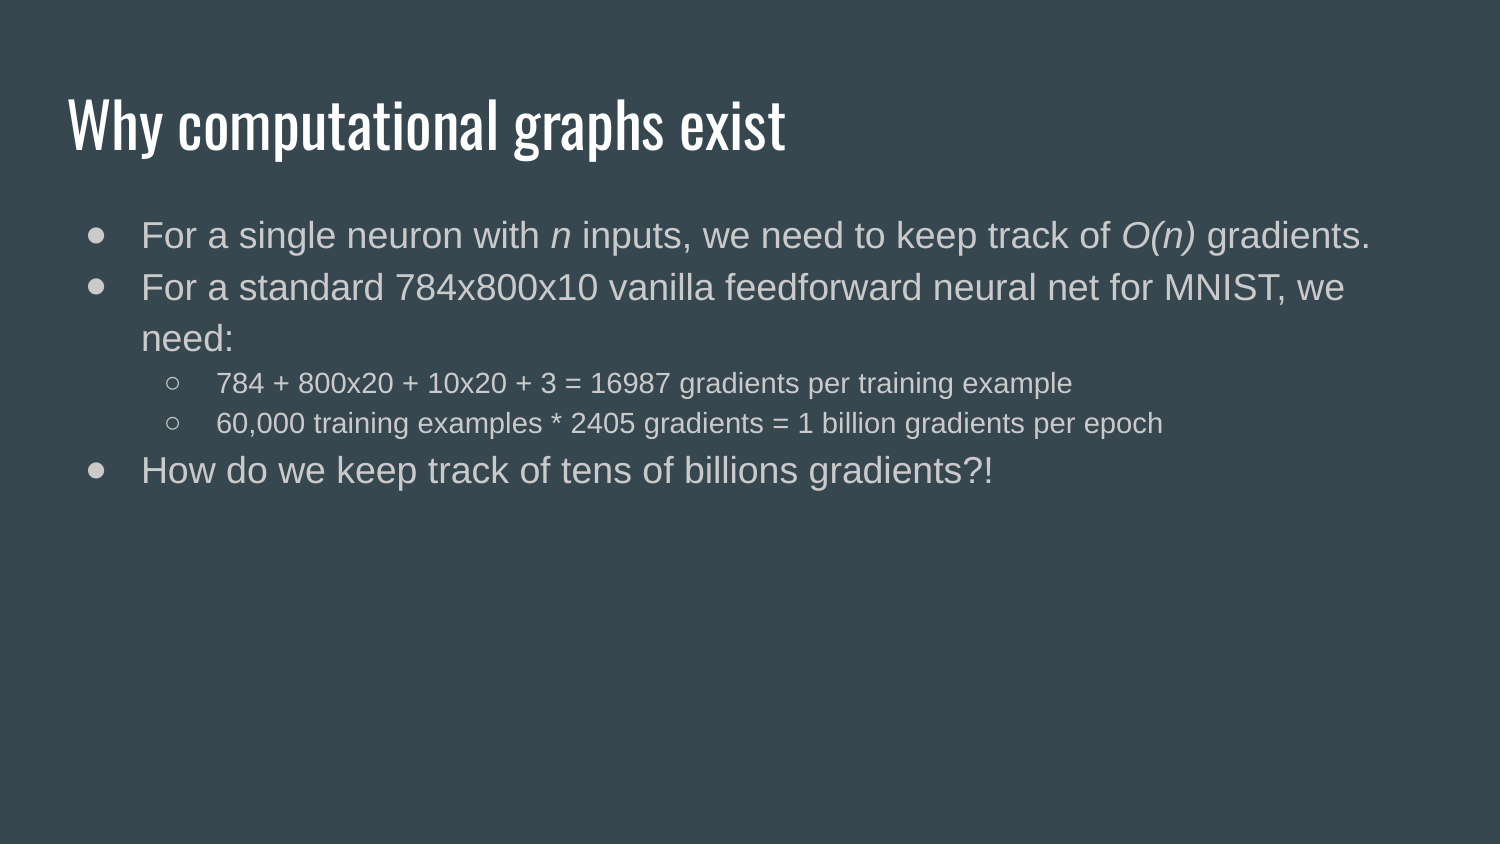

# Why computational graphs exist
For a single neuron with n inputs, we need to keep track of O(n) gradients.
For a standard 784x800x10 vanilla feedforward neural net for MNIST, we need:
784 + 800x20 + 10x20 + 3 = 16987 gradients per training example
60,000 training examples * 2405 gradients = 1 billion gradients per epoch
How do we keep track of tens of billions gradients?!